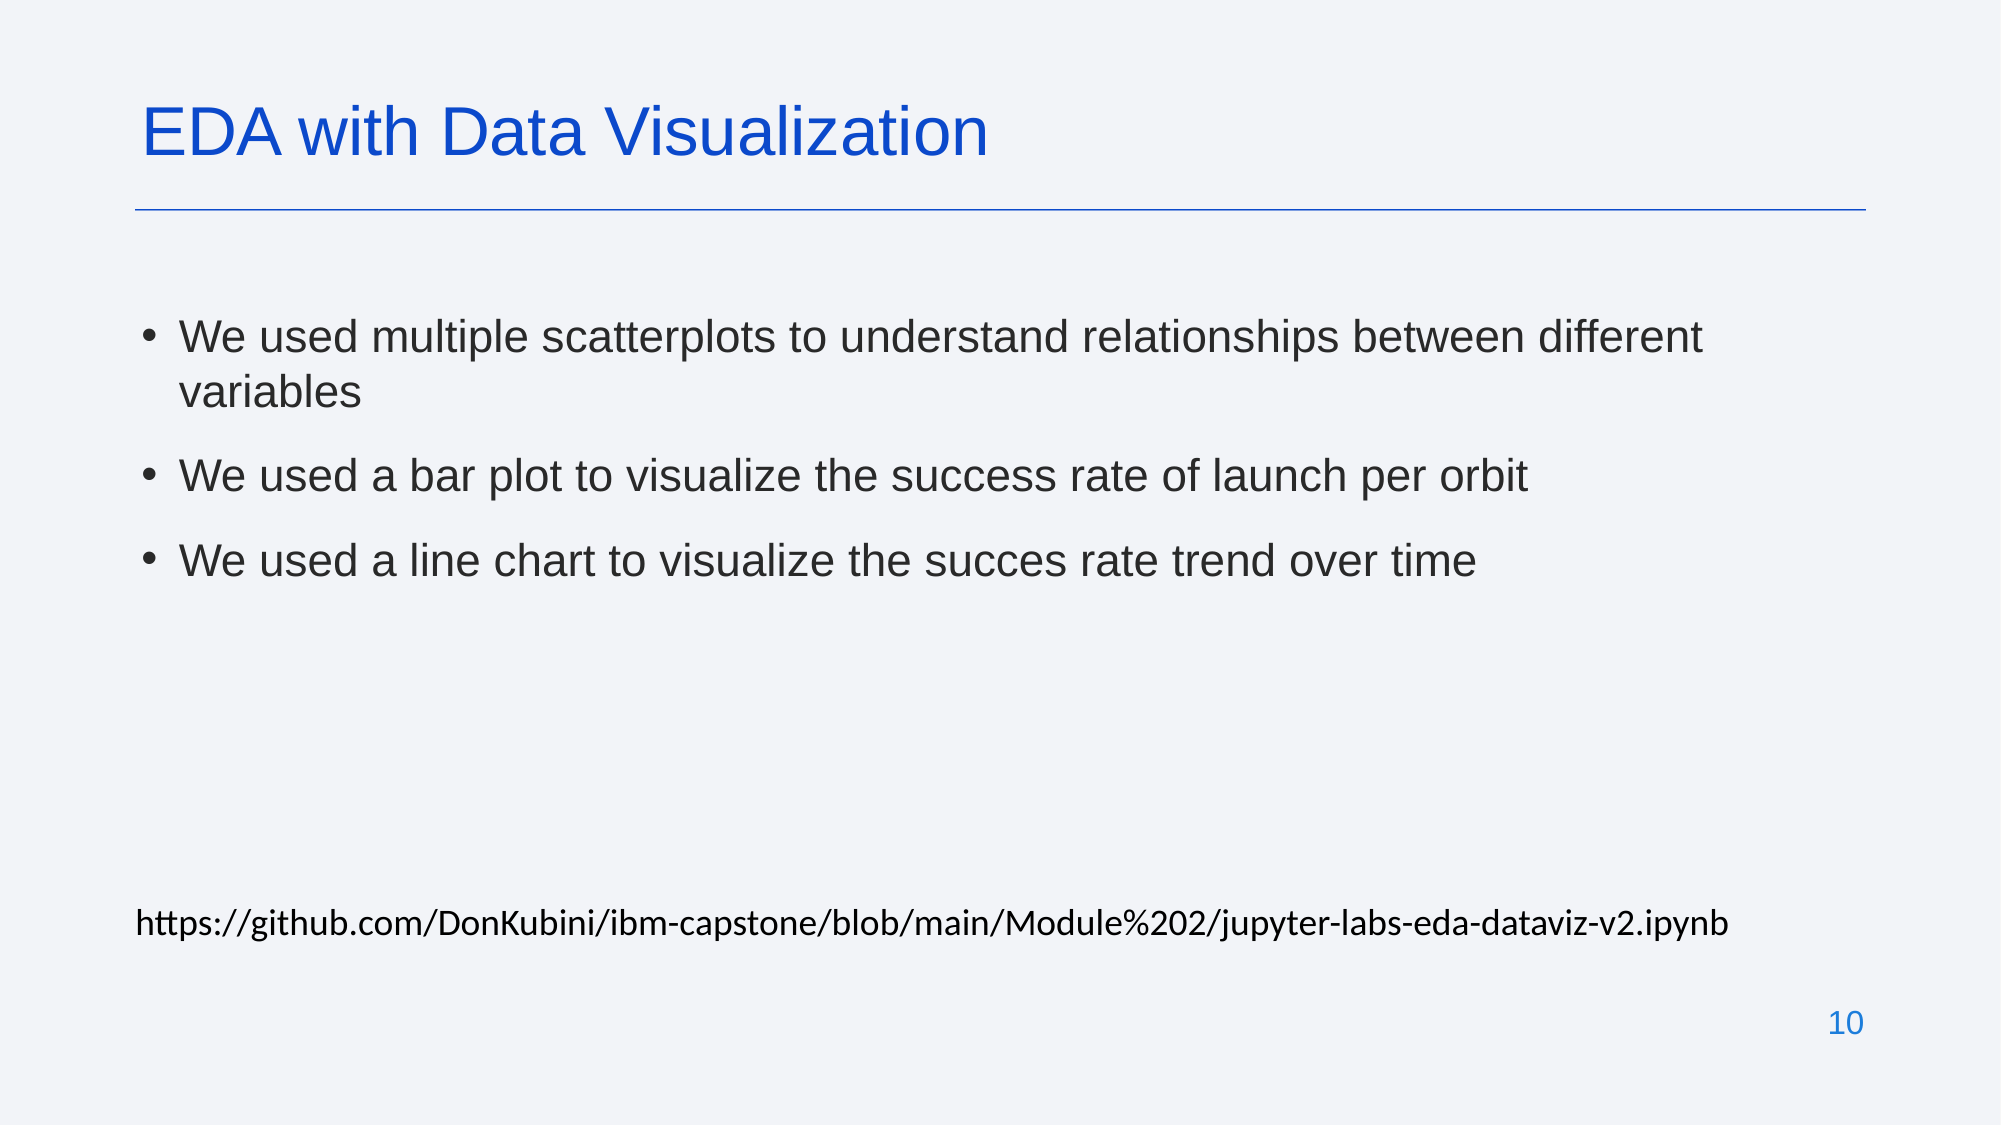

EDA with Data Visualization
We used multiple scatterplots to understand relationships between different variables
We used a bar plot to visualize the success rate of launch per orbit
We used a line chart to visualize the succes rate trend over time

https://github.com/DonKubini/ibm-capstone/blob/main/Module%202/jupyter-labs-eda-dataviz-v2.ipynb
10